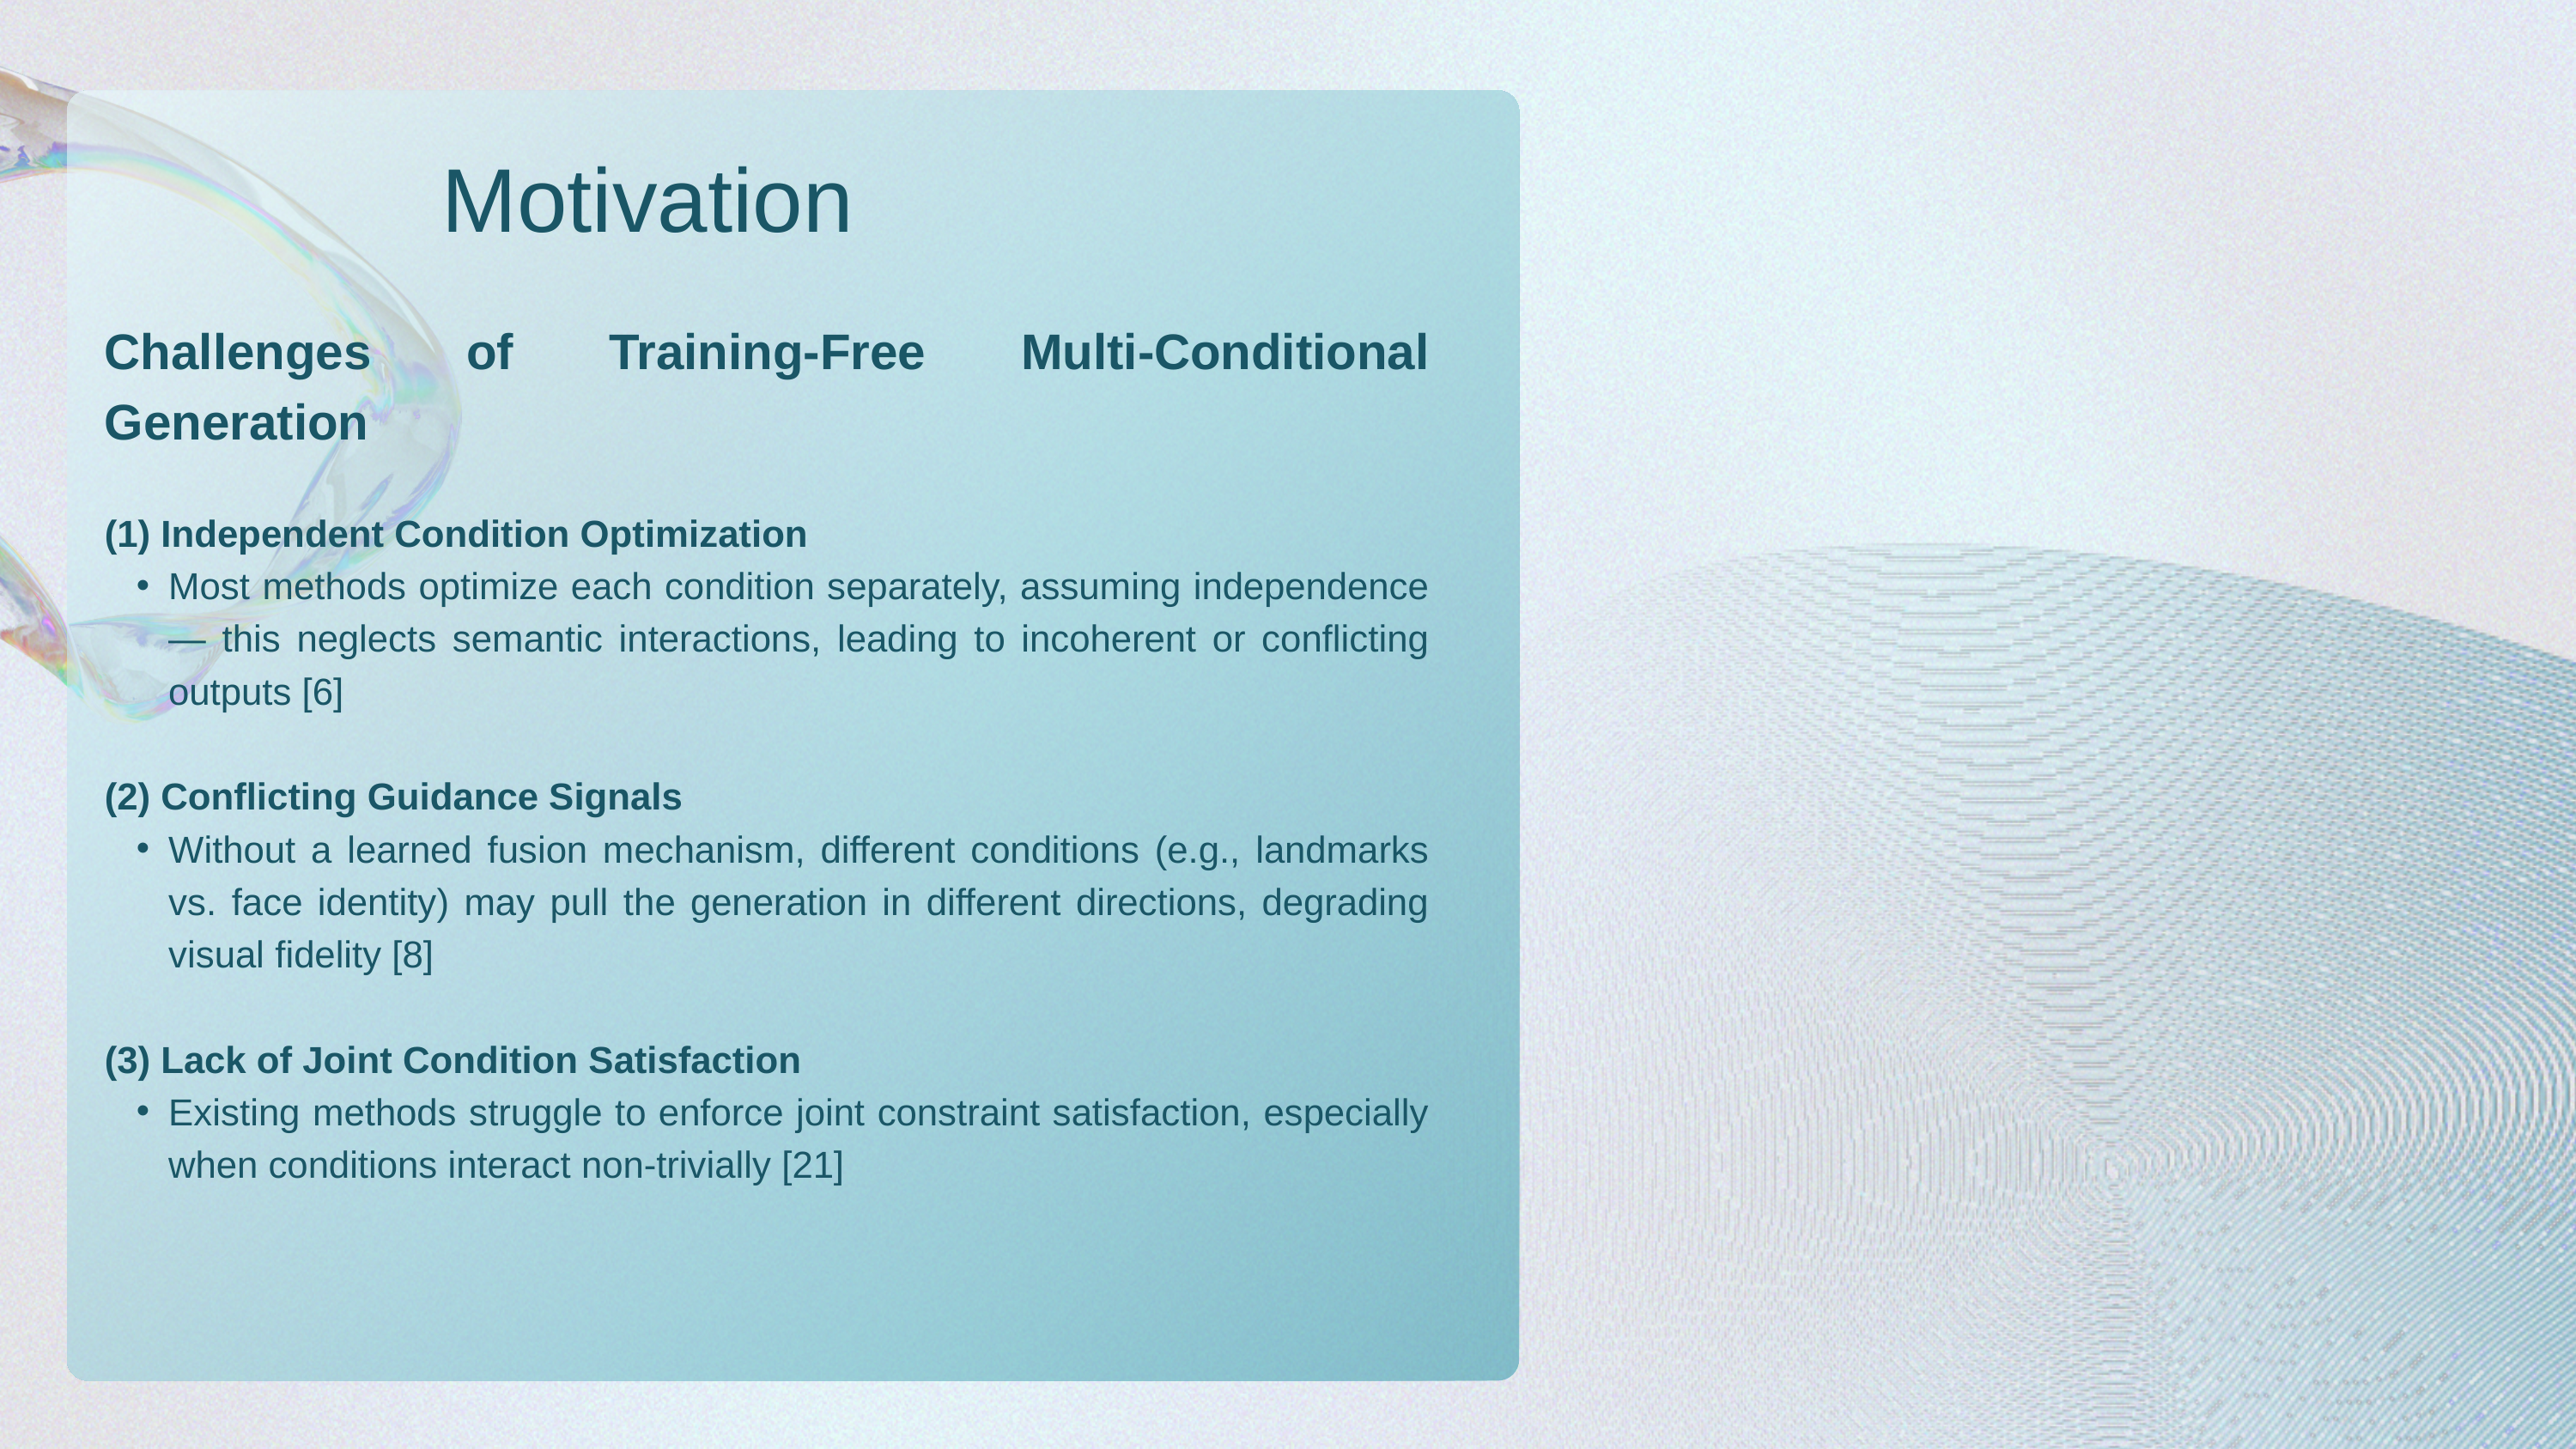

Motivation
Challenges of Training-Free Multi-Conditional Generation

(1) Independent Condition Optimization
Most methods optimize each condition separately, assuming independence — this neglects semantic interactions, leading to incoherent or conflicting outputs [6]

(2) Conflicting Guidance Signals
Without a learned fusion mechanism, different conditions (e.g., landmarks vs. face identity) may pull the generation in different directions, degrading visual fidelity [8]

(3) Lack of Joint Condition Satisfaction
Existing methods struggle to enforce joint constraint satisfaction, especially when conditions interact non-trivially [21]